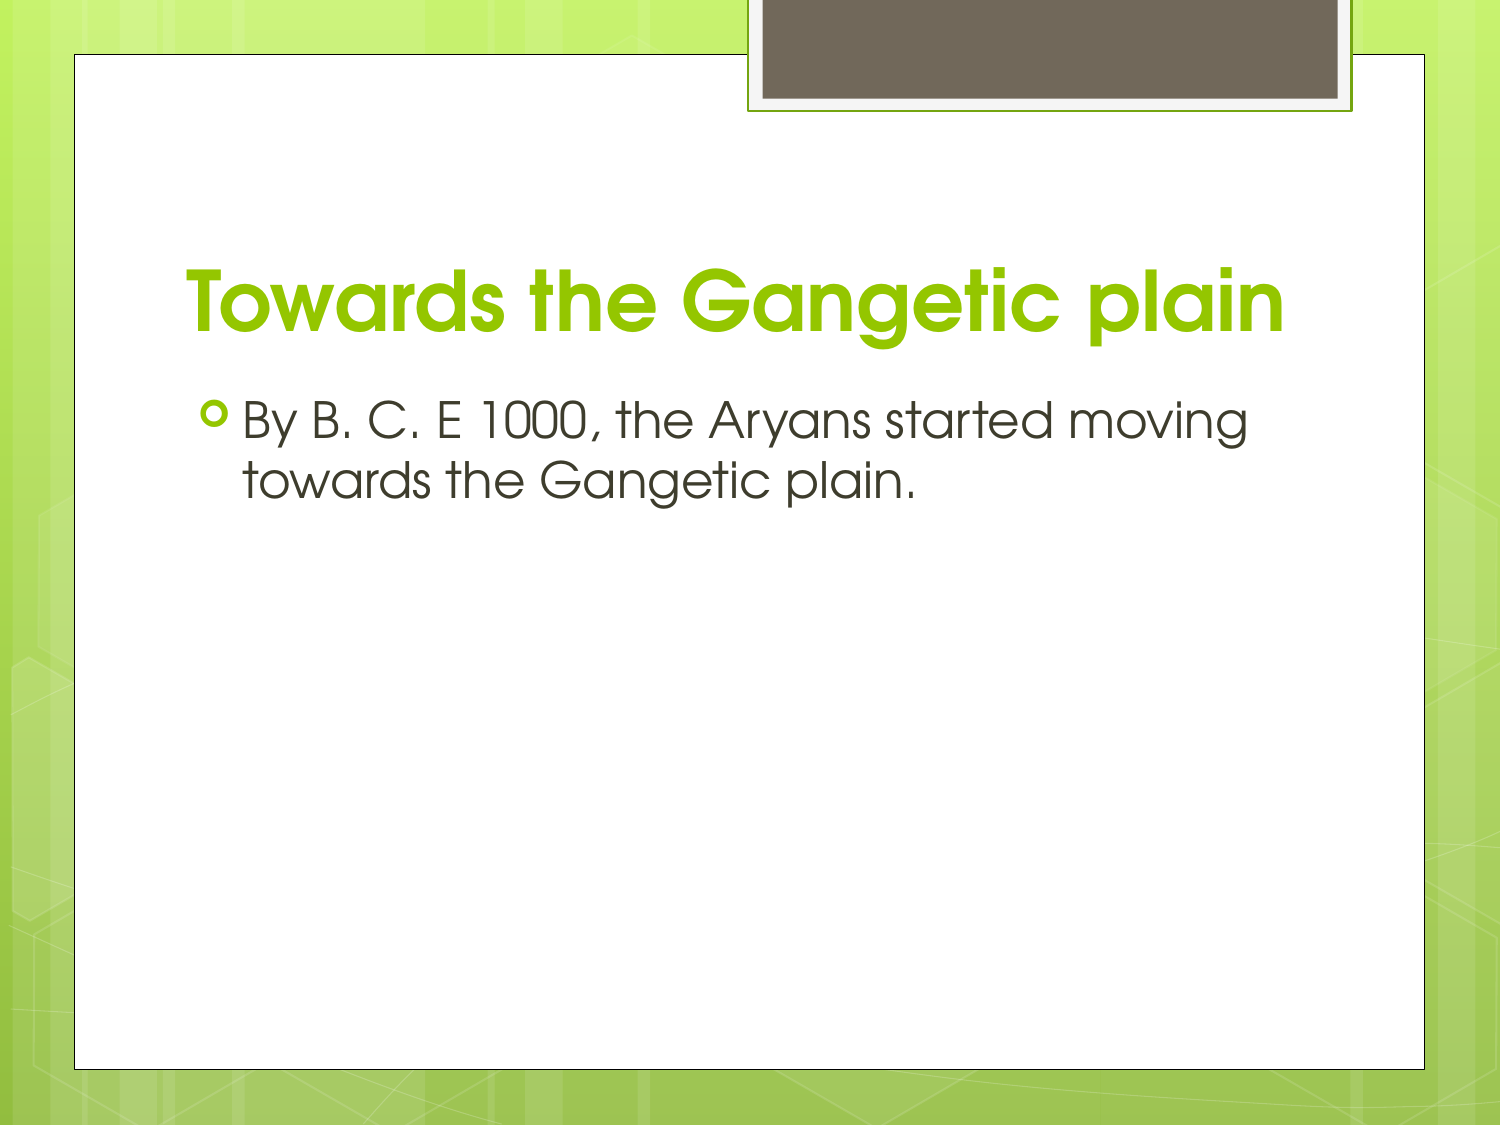

# Towards the Gangetic plain
By B. C. E 1000, the Aryans started moving towards the Gangetic plain.